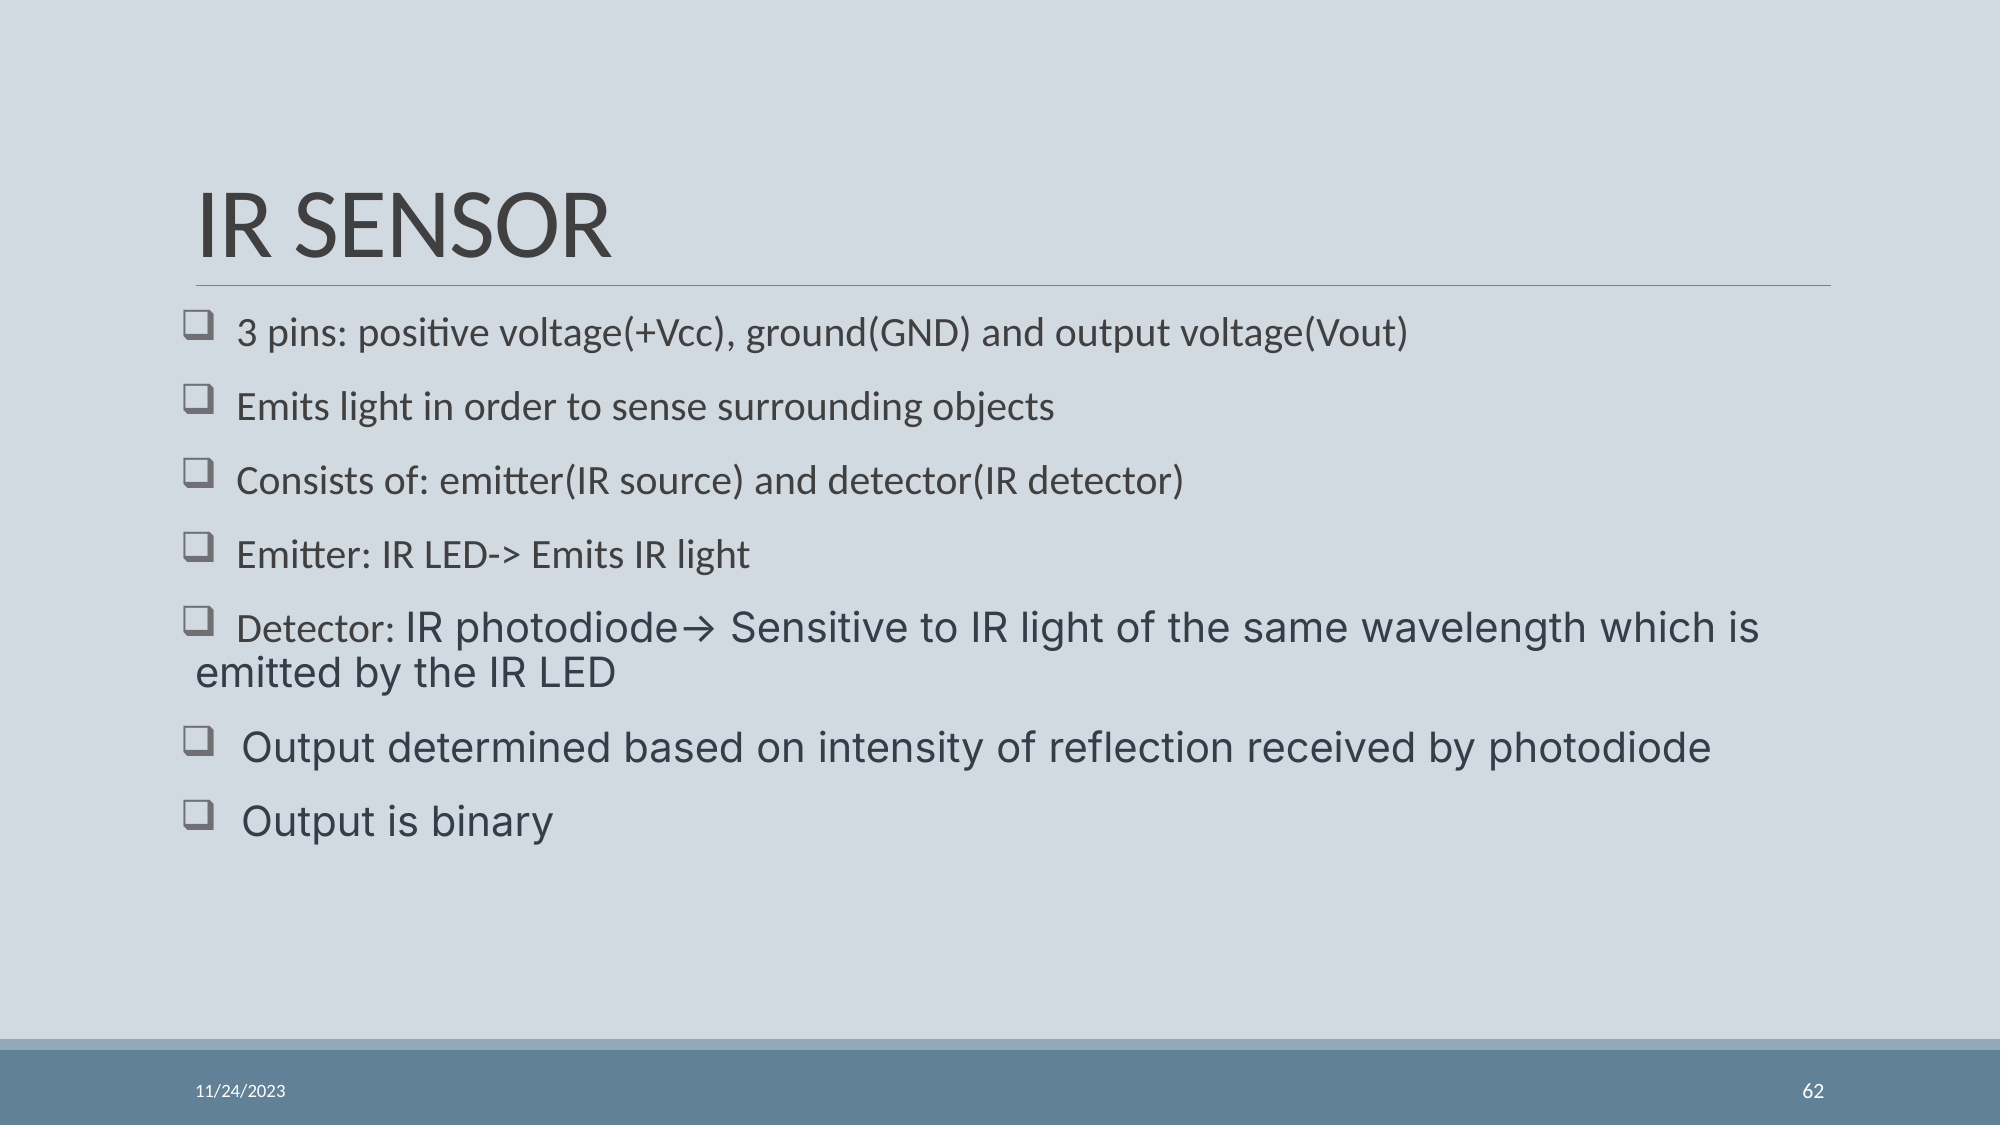

# IR SENSOR
  3 pins: positive voltage(+Vcc), ground(GND) and output voltage(Vout)
  Emits light in order to sense surrounding objects
  Consists of: emitter(IR source) and detector(IR detector)
  Emitter: IR LED-> Emits IR light
  Detector: IR photodiode-> Sensitive to IR light of the same wavelength which is emitted by the IR LED
  Output determined based on intensity of reflection received by photodiode
  Output is binary
11/24/2023
62